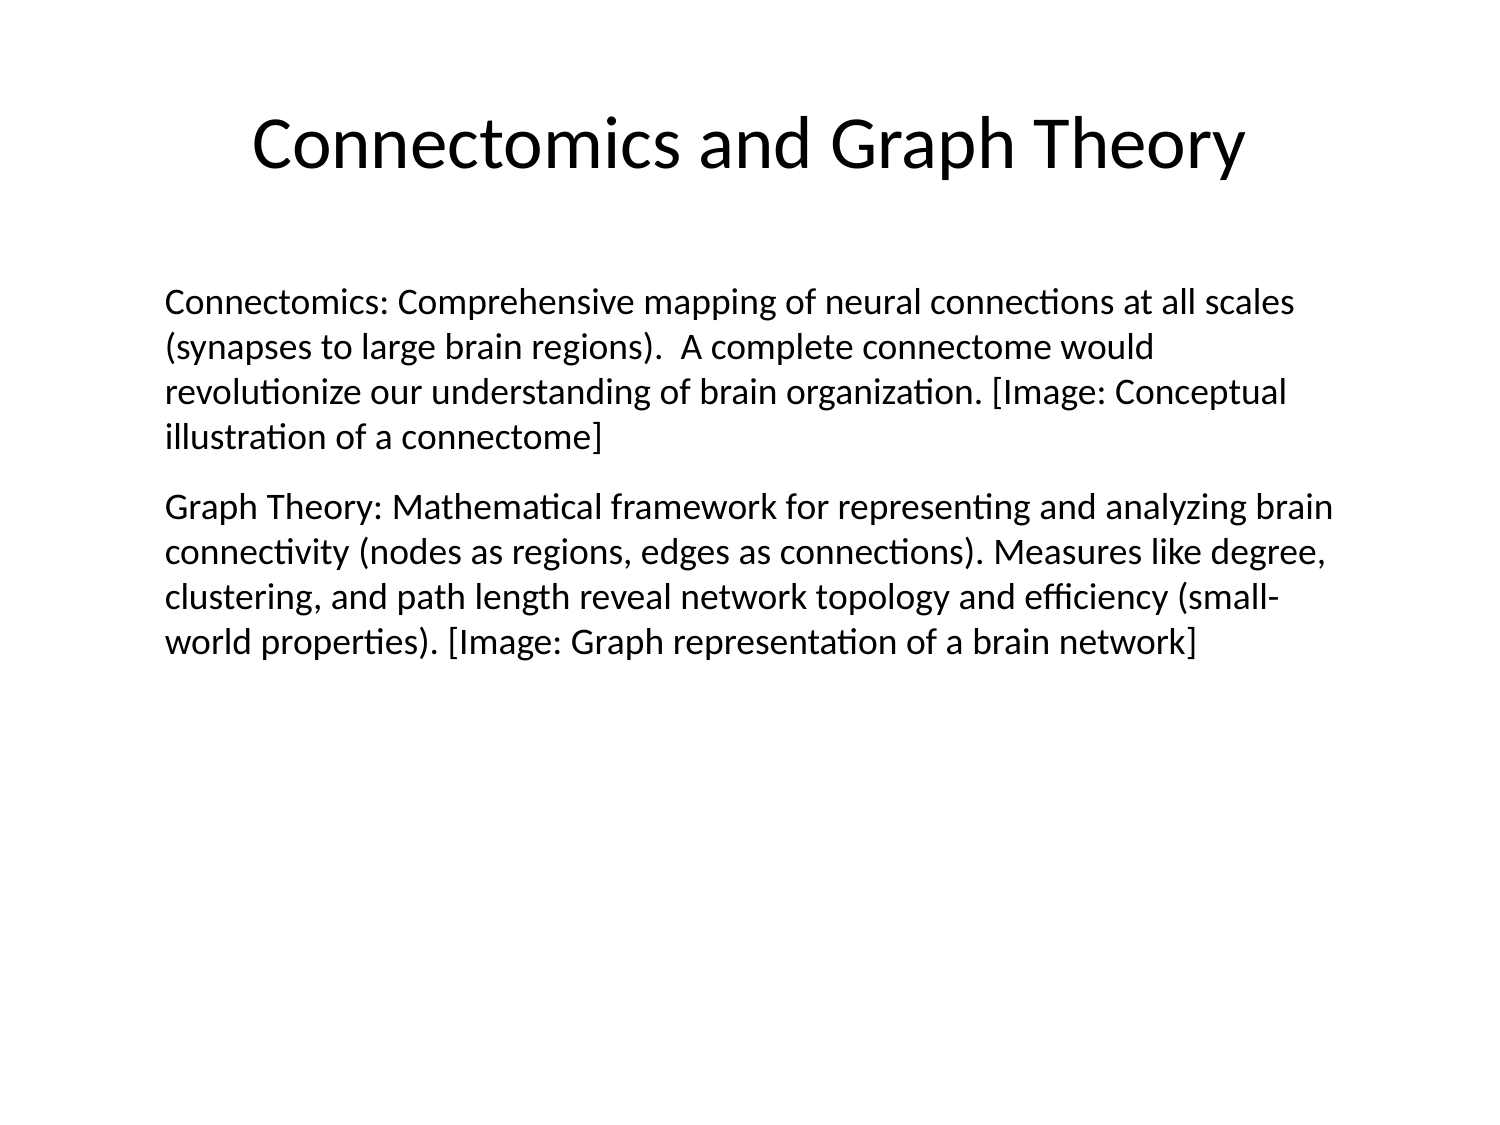

# Connectomics and Graph Theory

Connectomics: Comprehensive mapping of neural connections at all scales (synapses to large brain regions).  A complete connectome would revolutionize our understanding of brain organization. [Image: Conceptual illustration of a connectome]
Graph Theory: Mathematical framework for representing and analyzing brain connectivity (nodes as regions, edges as connections). Measures like degree, clustering, and path length reveal network topology and efficiency (small-world properties). [Image: Graph representation of a brain network]